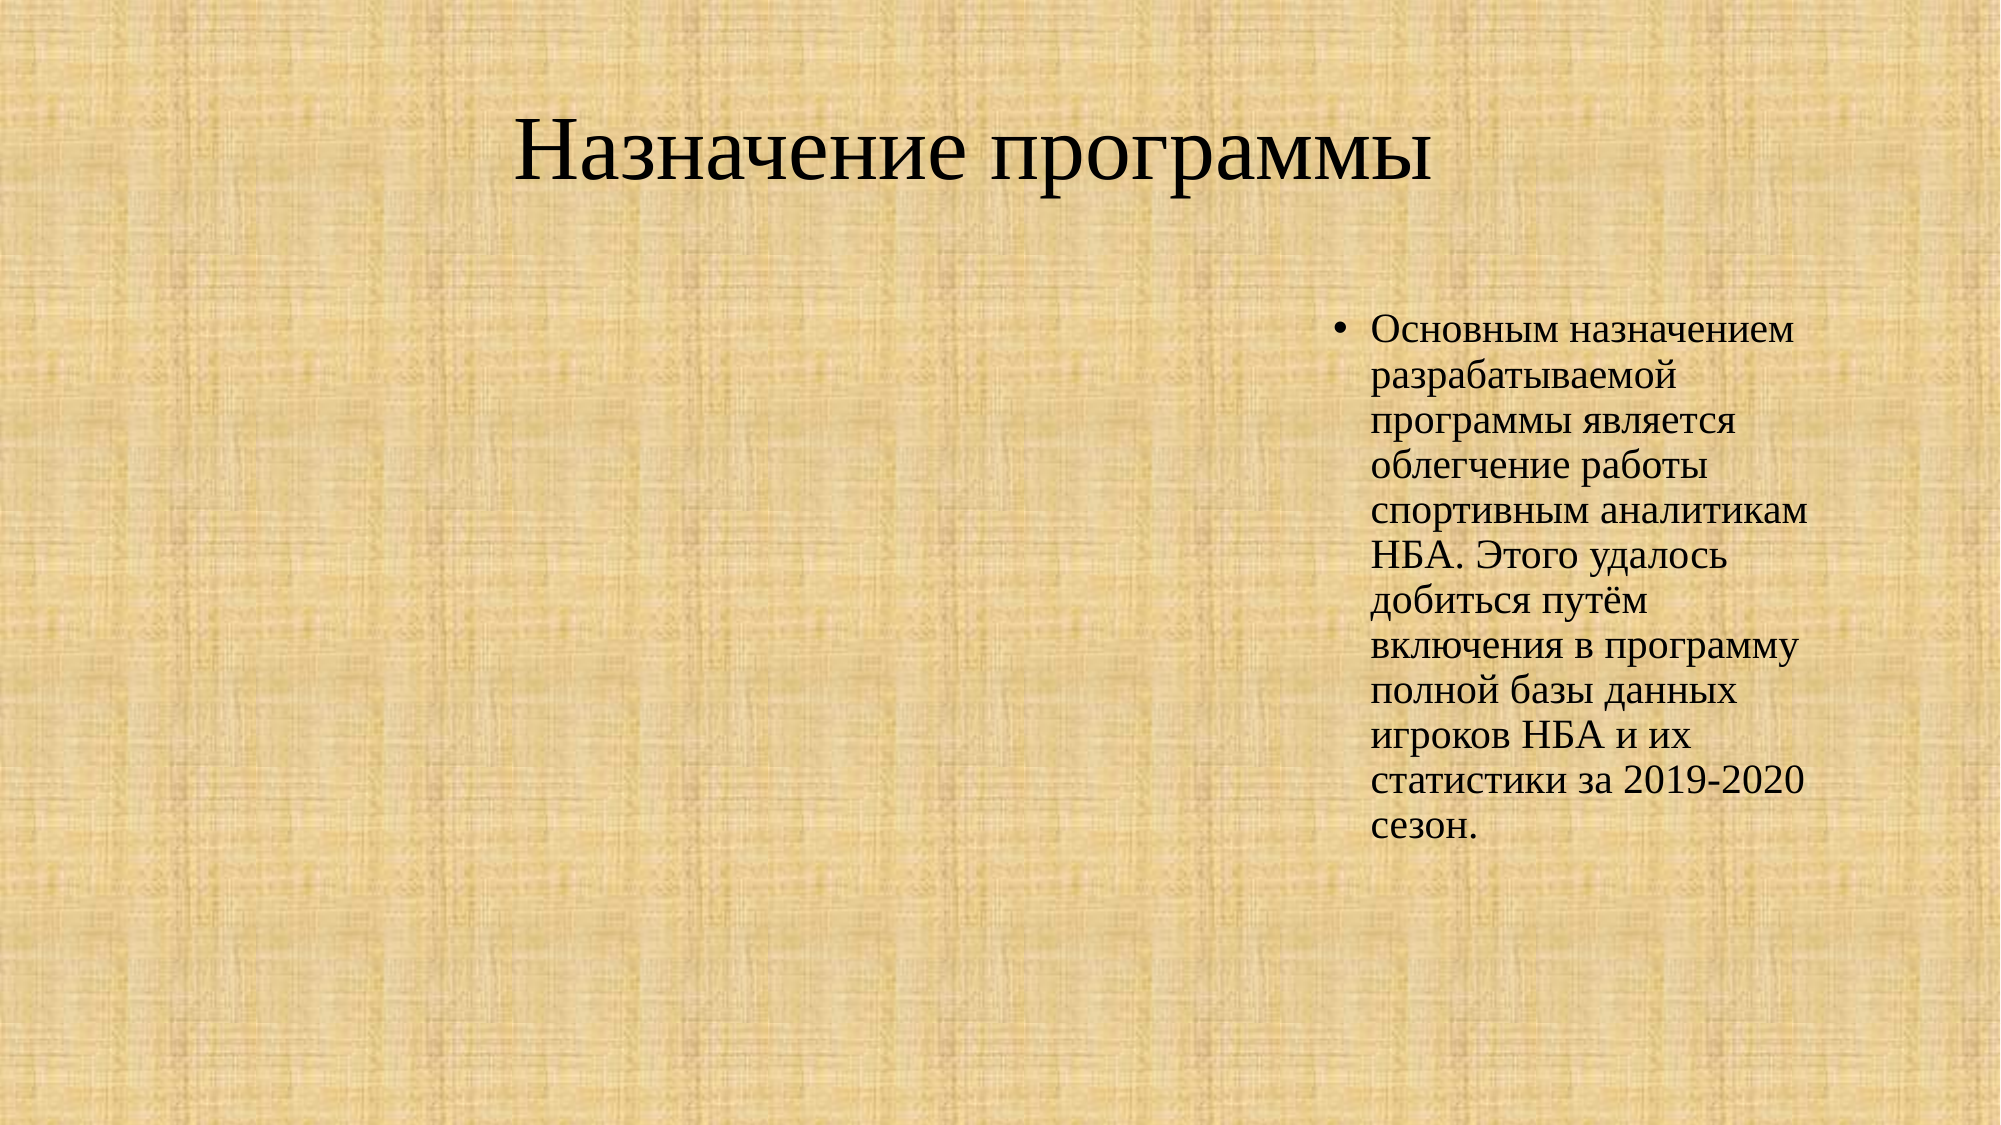

# Назначение программы
Основным назначением разрабатываемой программы является облегчение работы спортивным аналитикам НБА. Этого удалось добиться путём включения в программу полной базы данных игроков НБА и их статистики за 2019-2020 сезон.